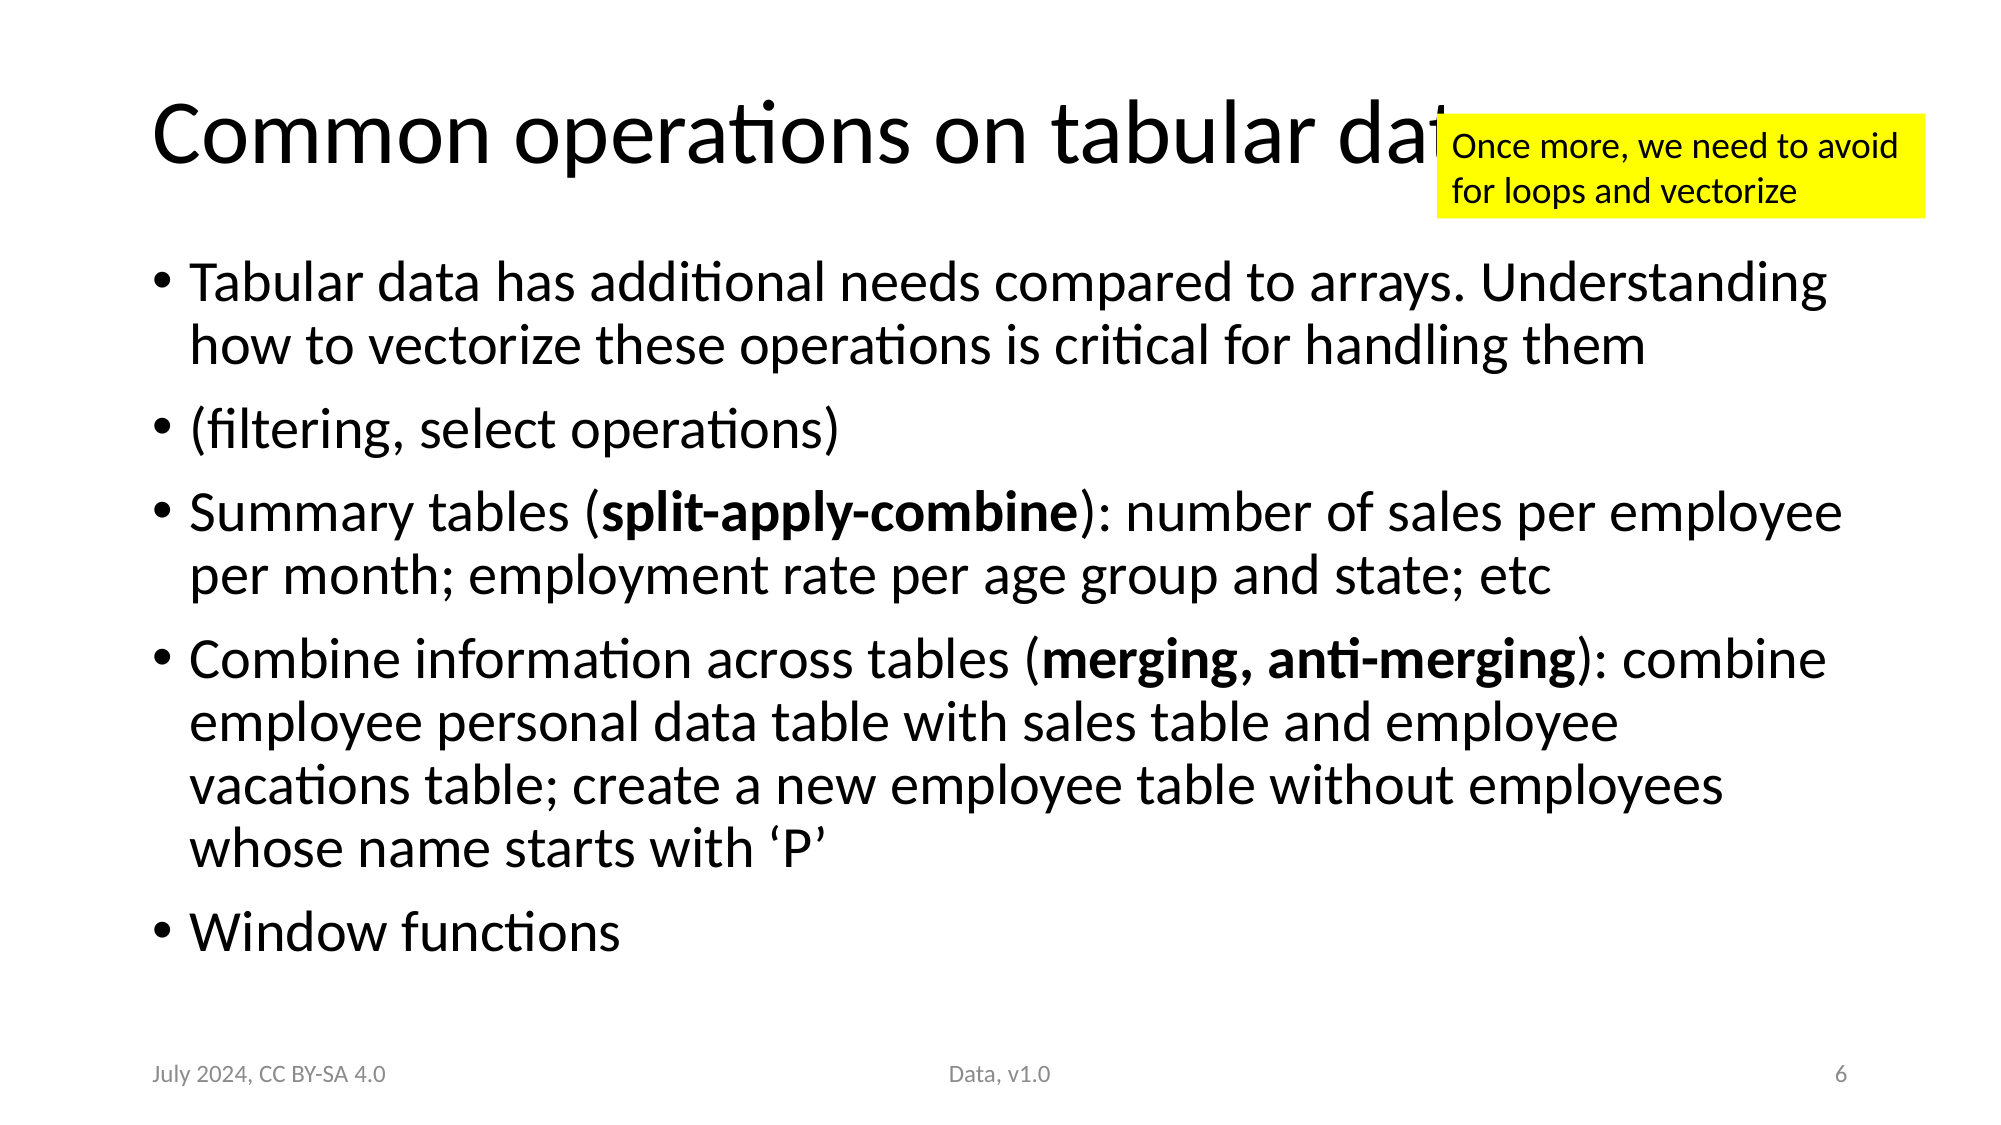

# Common operations on tabular data
Once more, we need to avoid for loops and vectorize
Tabular data has additional needs compared to arrays. Understanding how to vectorize these operations is critical for handling them
(filtering, select operations)
Summary tables (split-apply-combine): number of sales per employee per month; employment rate per age group and state; etc
Combine information across tables (merging, anti-merging): combine employee personal data table with sales table and employee vacations table; create a new employee table without employees whose name starts with ‘P’
Window functions

July 2024, CC BY-SA 4.0
Data, v1.0
6